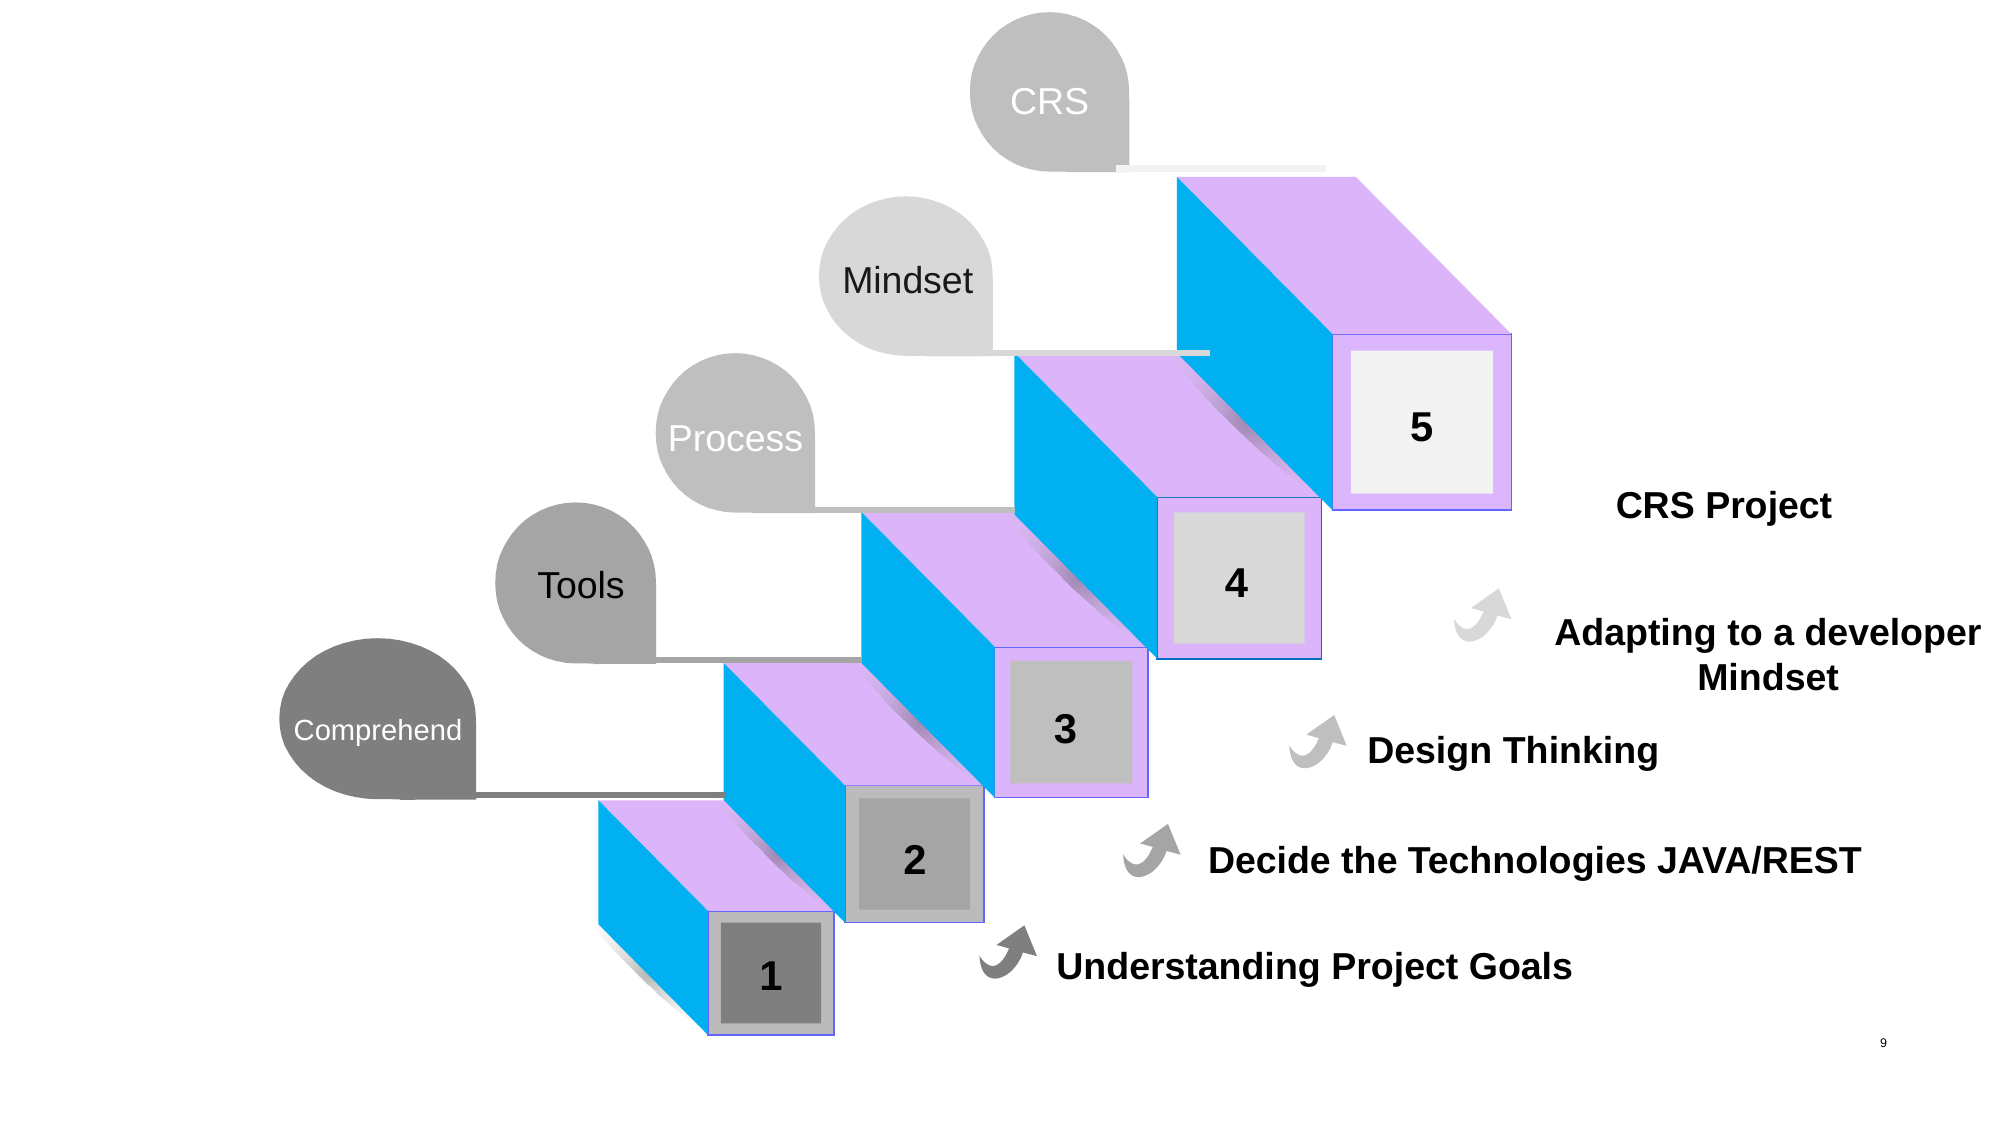

CRS

Mindset

5
Process
CRS Project

4
Tools

Adapting to a developer
Mindset

3
Comprehend

Design Thinking

2
Decide the Technologies JAVA/REST

Understanding Project Goals
1
9